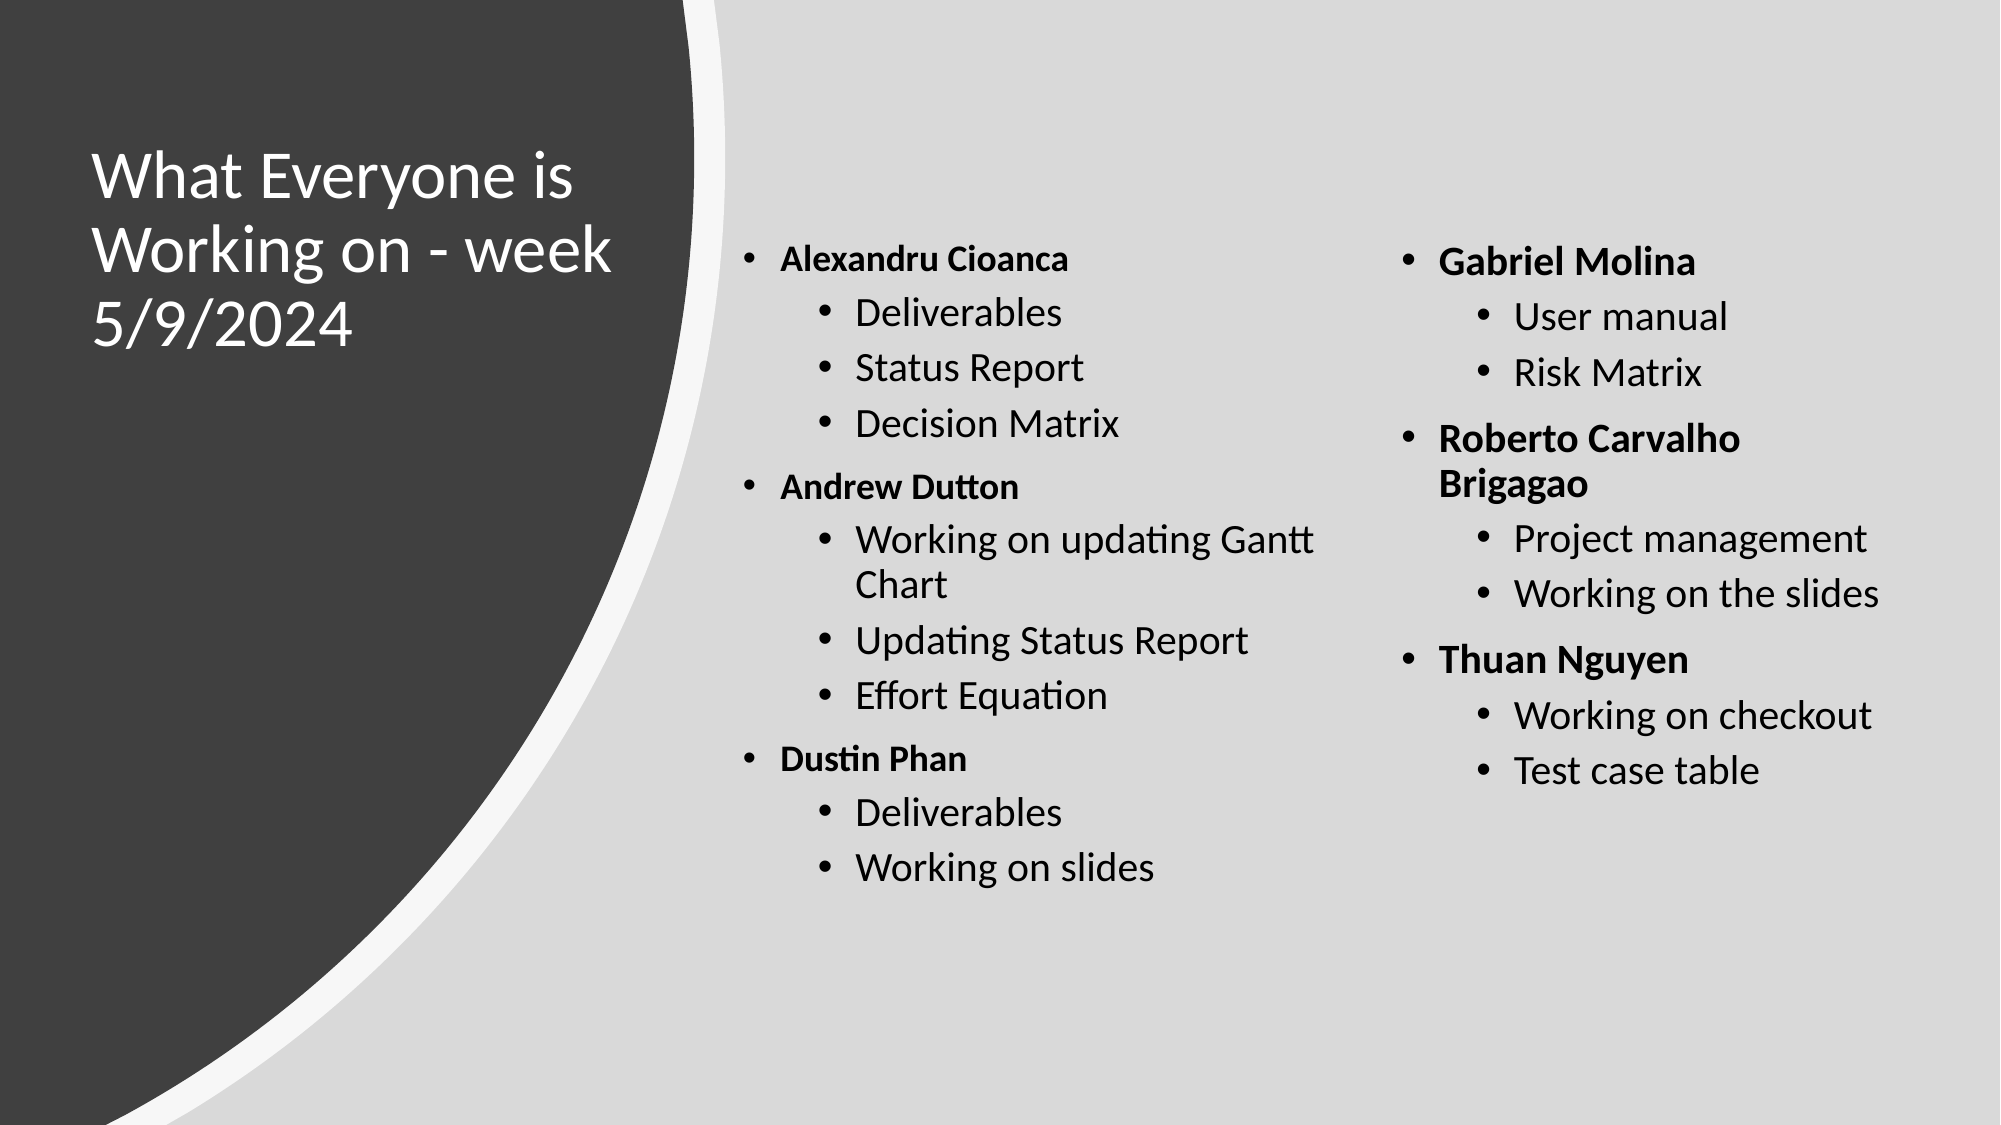

# What Everyone is Working on - week 5/9/2024
Alexandru Cioanca
Deliverables
Status Report
Decision Matrix
Andrew Dutton
Working on updating Gantt Chart
Updating Status Report
Effort Equation
Dustin Phan​
Deliverables
Working on slides
Gabriel Molina​
User manual
Risk Matrix
Roberto Carvalho Brigagao
Project management
Working on the slides
Thuan Nguyen
Working on checkout
Test case table